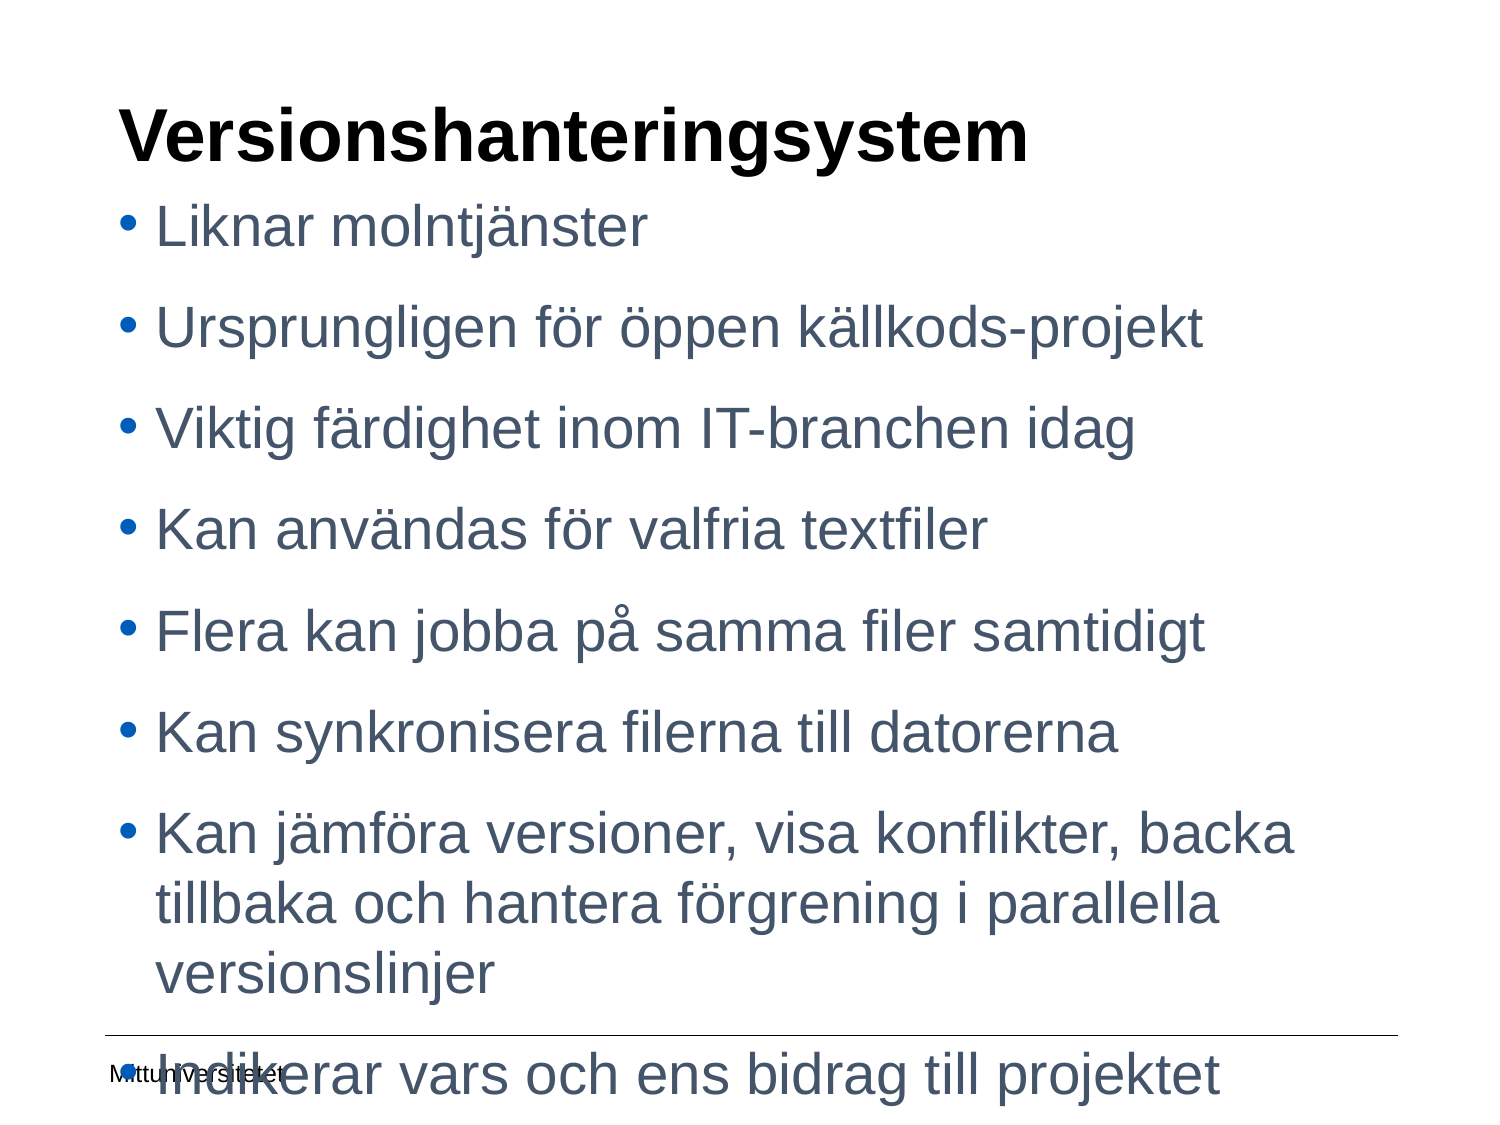

# Versionshanteringsystem
Liknar molntjänster
Ursprungligen för öppen källkods-projekt
Viktig färdighet inom IT-branchen idag
Kan användas för valfria textfiler
Flera kan jobba på samma filer samtidigt
Kan synkronisera filerna till datorerna
Kan jämföra versioner, visa konflikter, backa tillbaka och hantera förgrening i parallella versionslinjer
Indikerar vars och ens bidrag till projektet